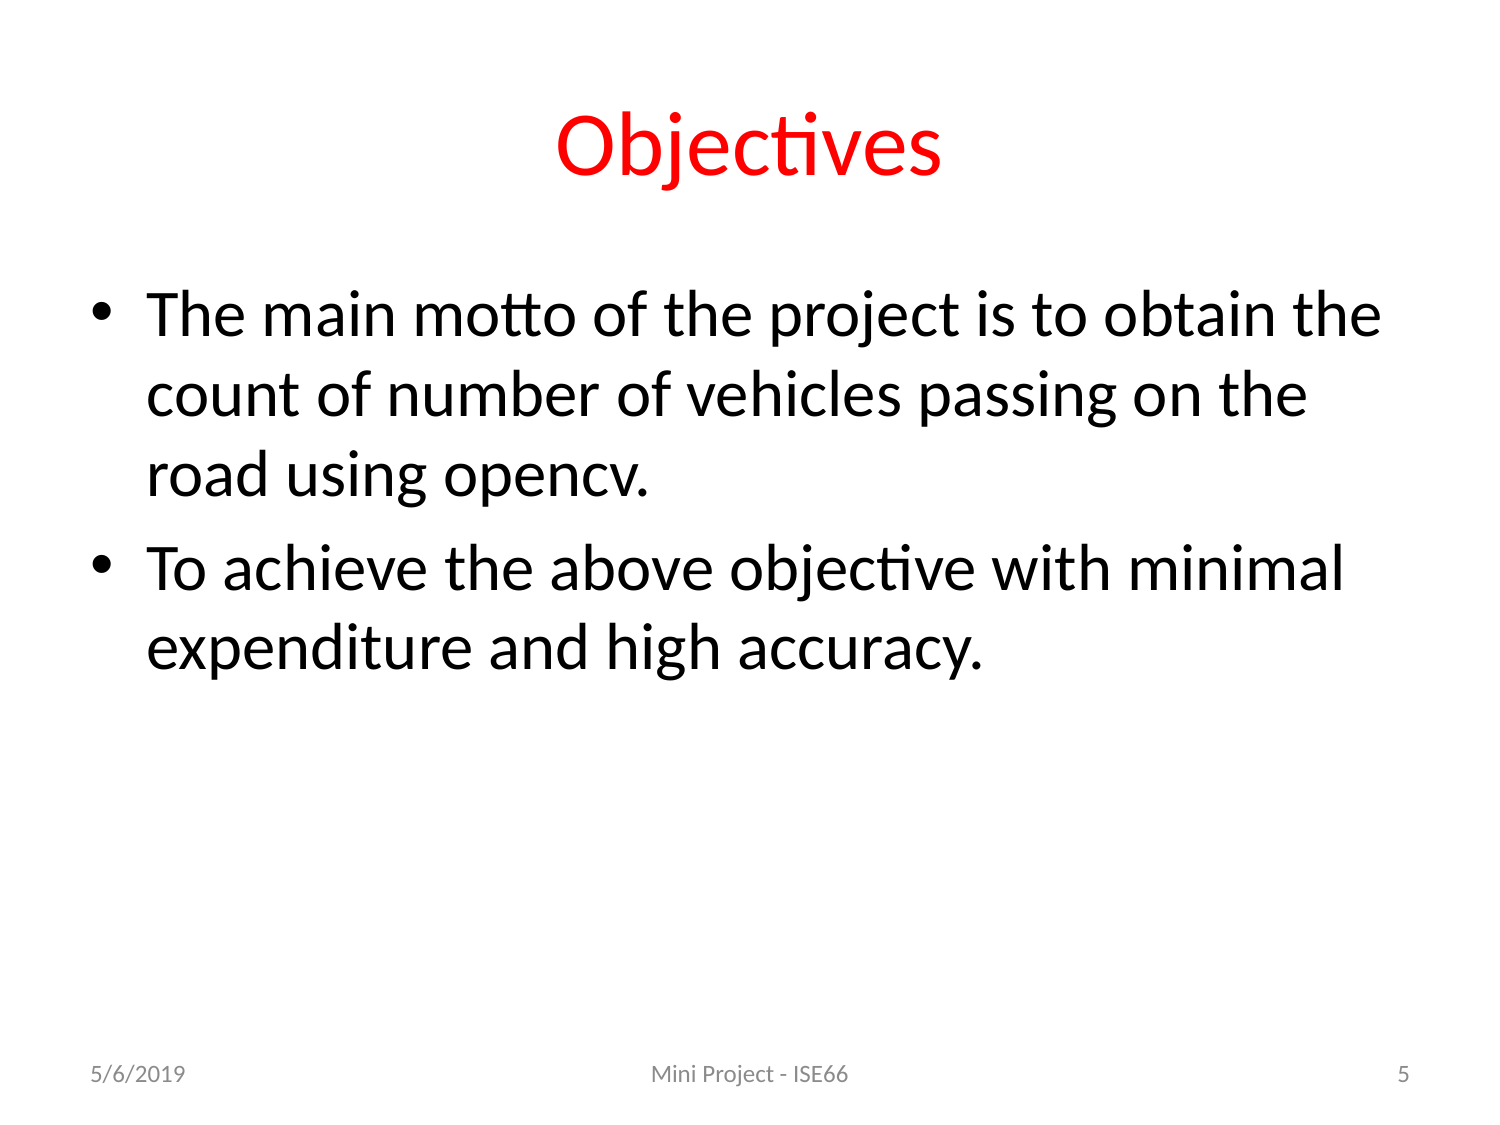

# Objectives
The main motto of the project is to obtain the count of number of vehicles passing on the road using opencv.
To achieve the above objective with minimal expenditure and high accuracy.

5/6/2019
Mini Project - ISE66
5